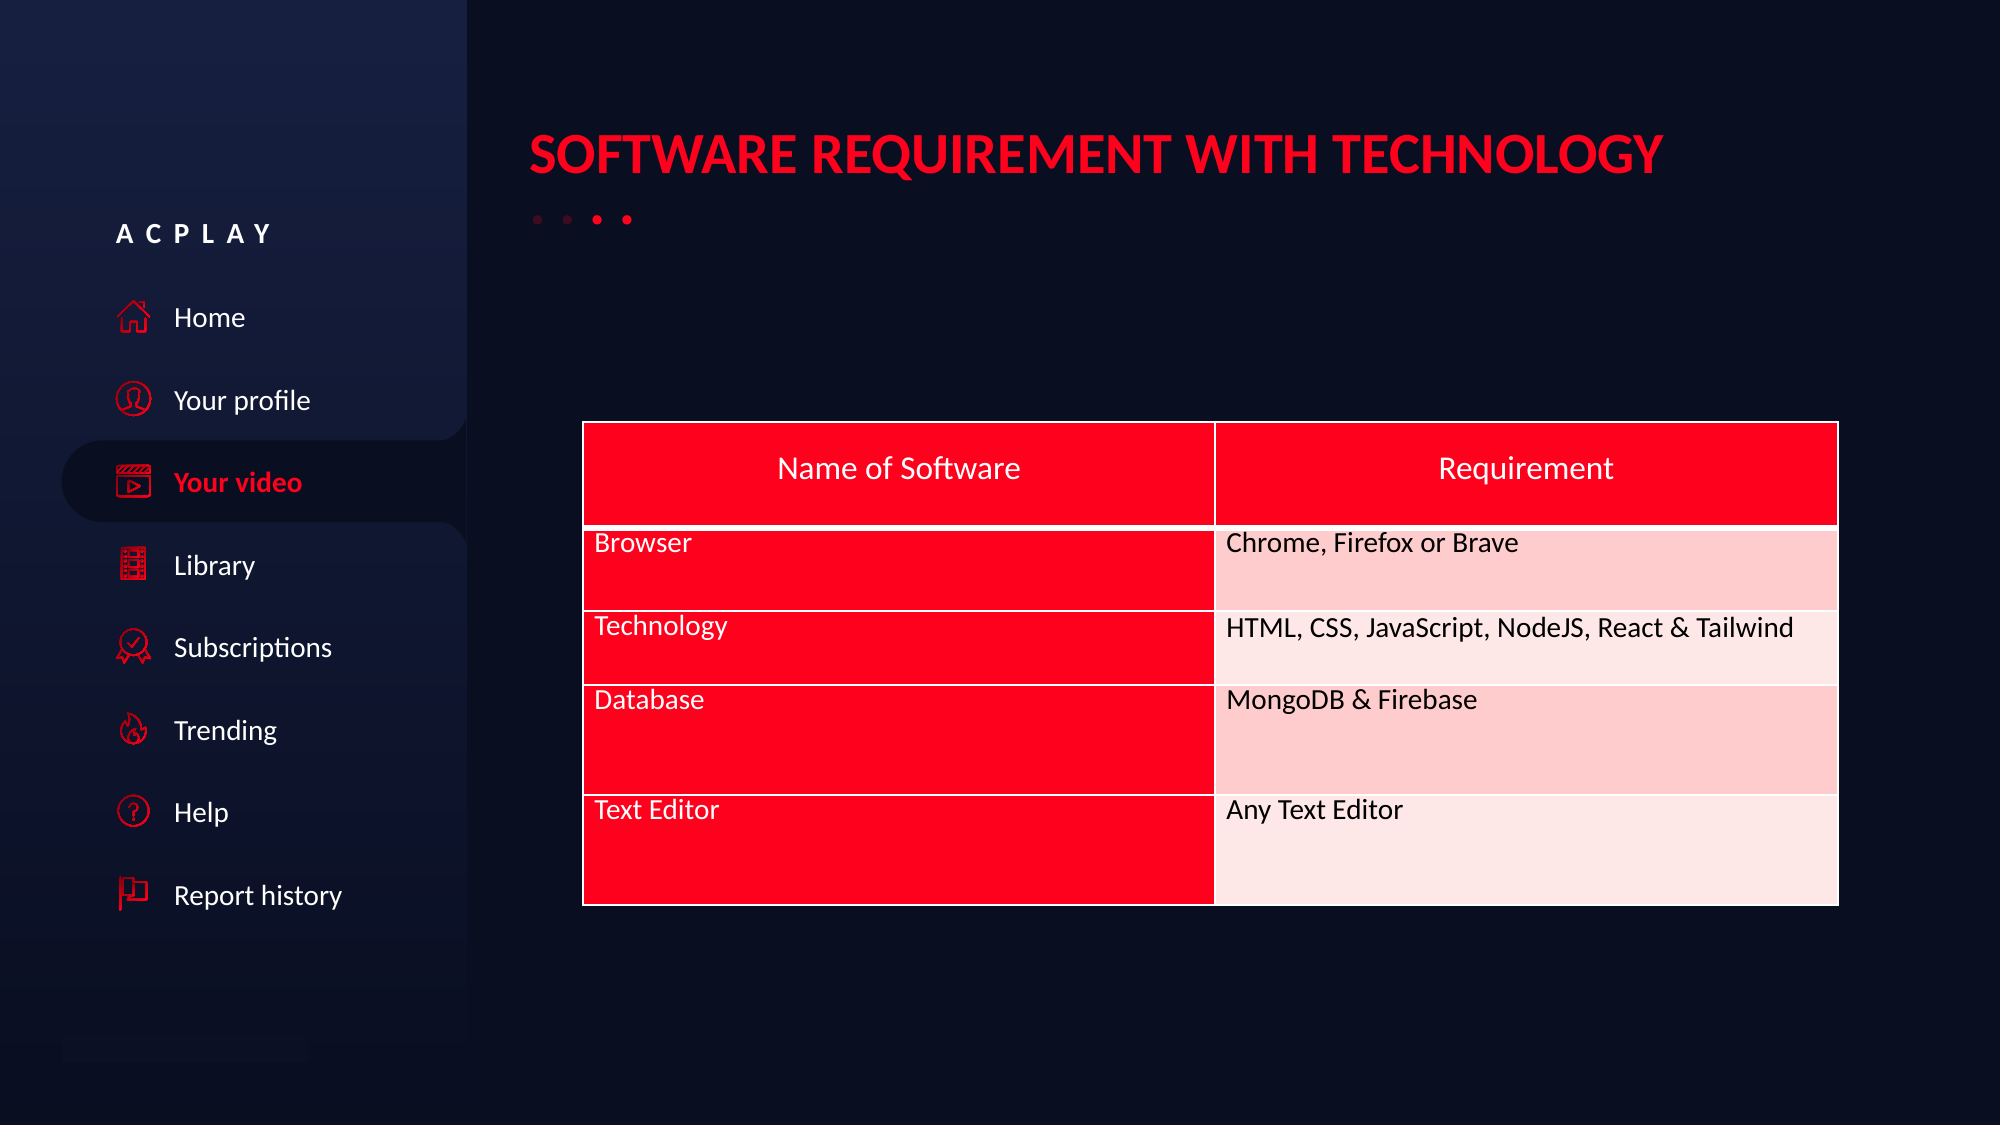

SOFTWARE REQUIREMENT WITH TECHNOLOGY
ACPLAY

Home

Your profile

| Name of Software | Requirement |
| --- | --- |
| Browser | Chrome, Firefox or Brave |
| Technology | HTML, CSS, JavaScript, NodeJS, React & Tailwind |
| Database | MongoDB & Firebase |
| Text Editor | Any Text Editor |
Your video

Library

Subscriptions

Trending

Help

Report history

www.yourwebsite.com